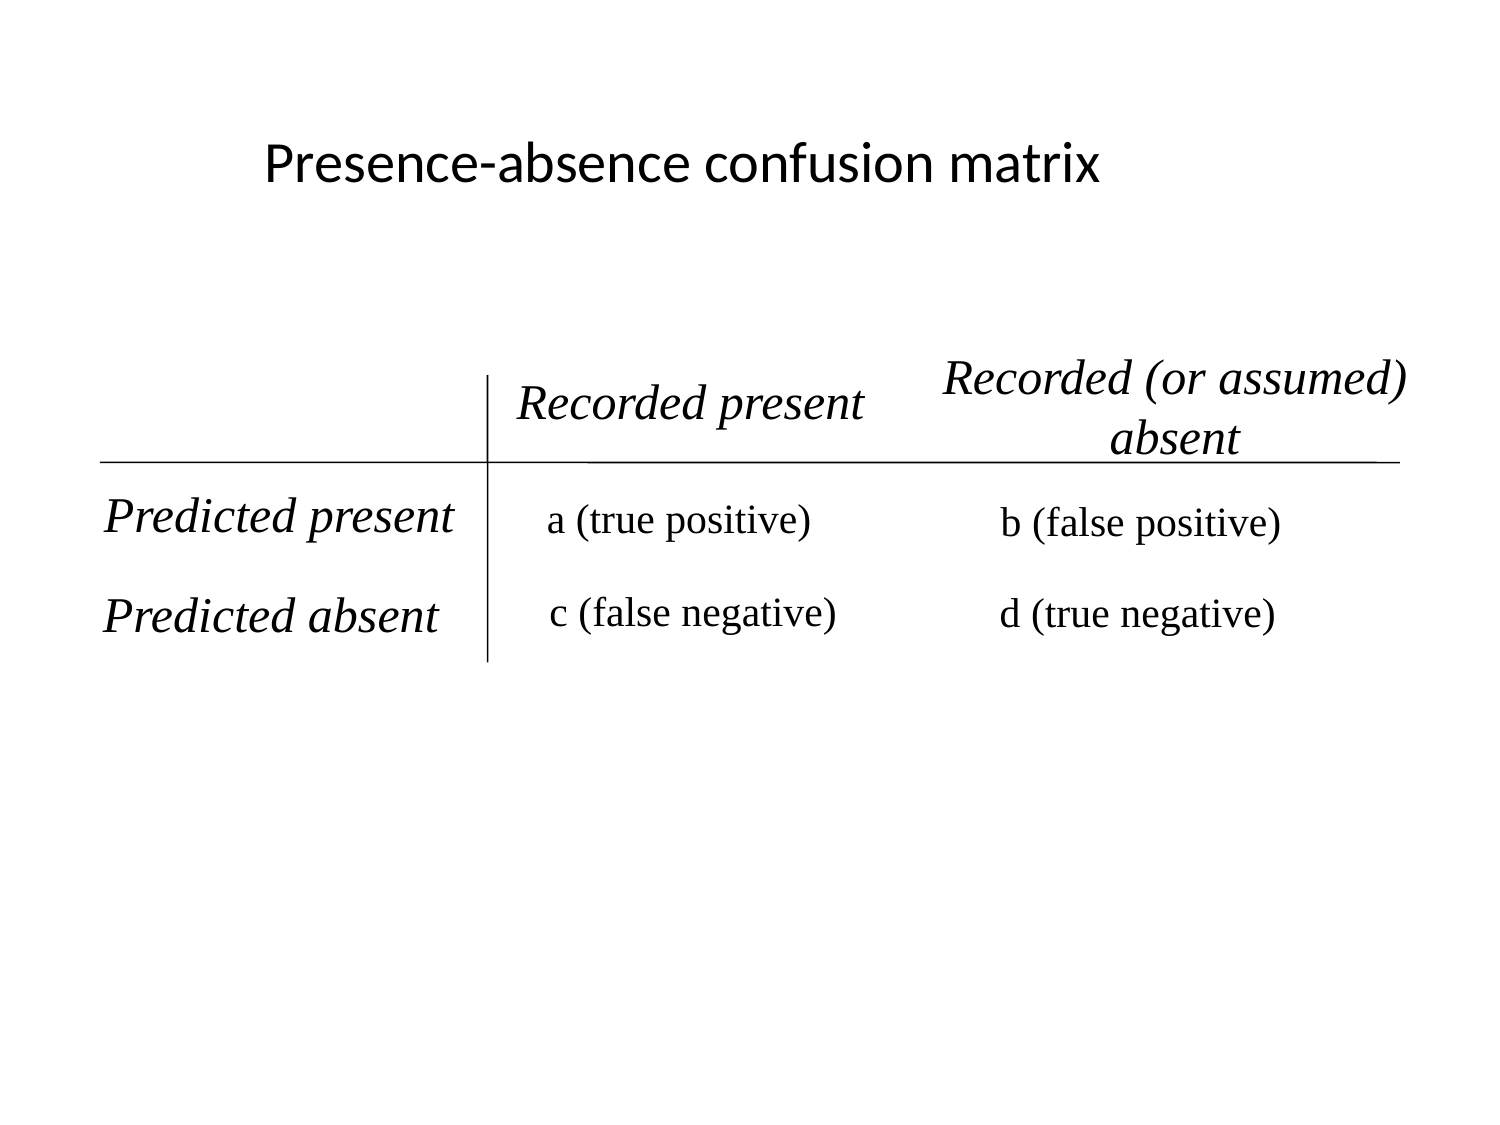

# Presence-absence confusion matrix
Recorded (or assumed) absent
Recorded present

Predicted present
a (true positive)
b (false positive)
Predicted absent
c (false negative)
d (true negative)